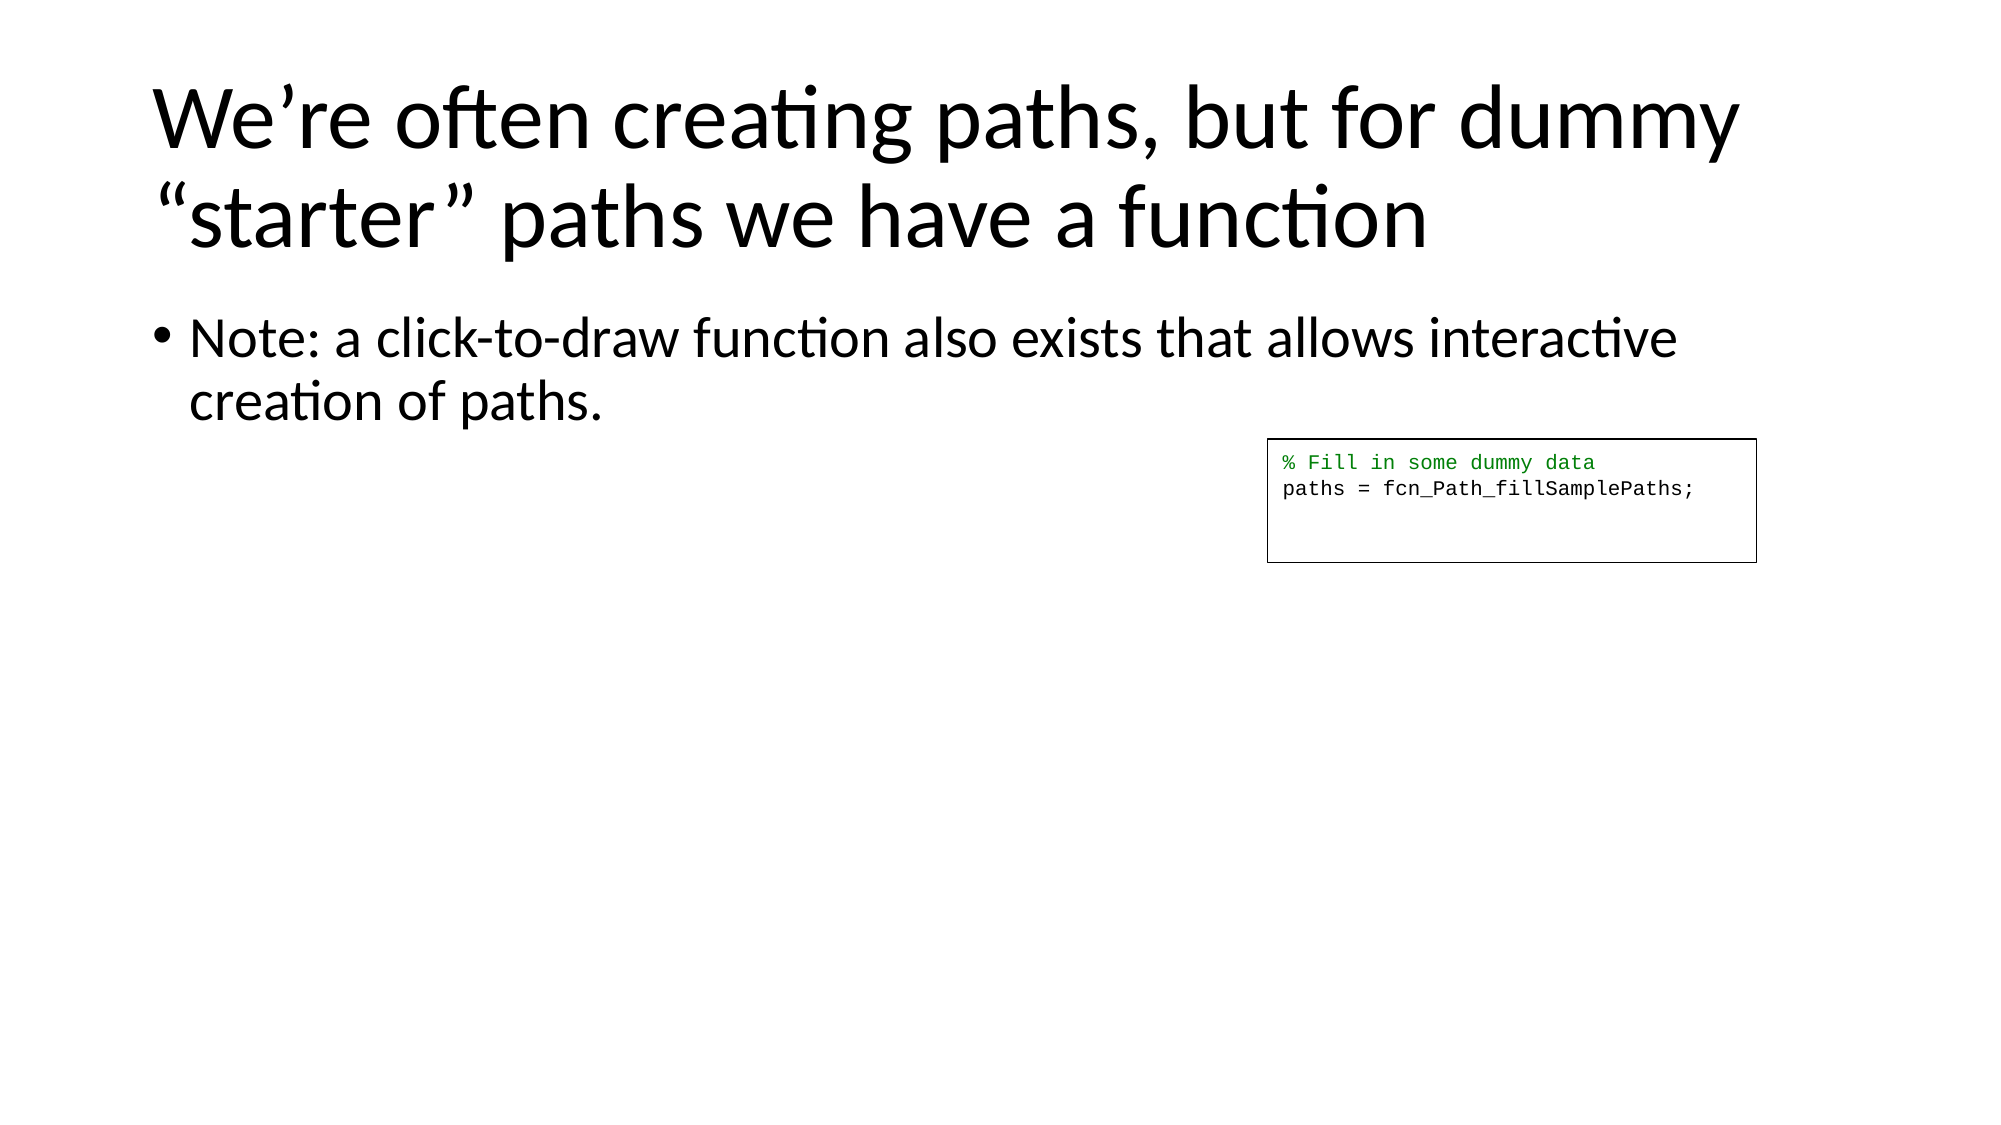

# We’re often creating paths, but for dummy “starter” paths we have a function
Note: a click-to-draw function also exists that allows interactive creation of paths.
% Fill in some dummy data
paths = fcn_Path_fillSamplePaths;